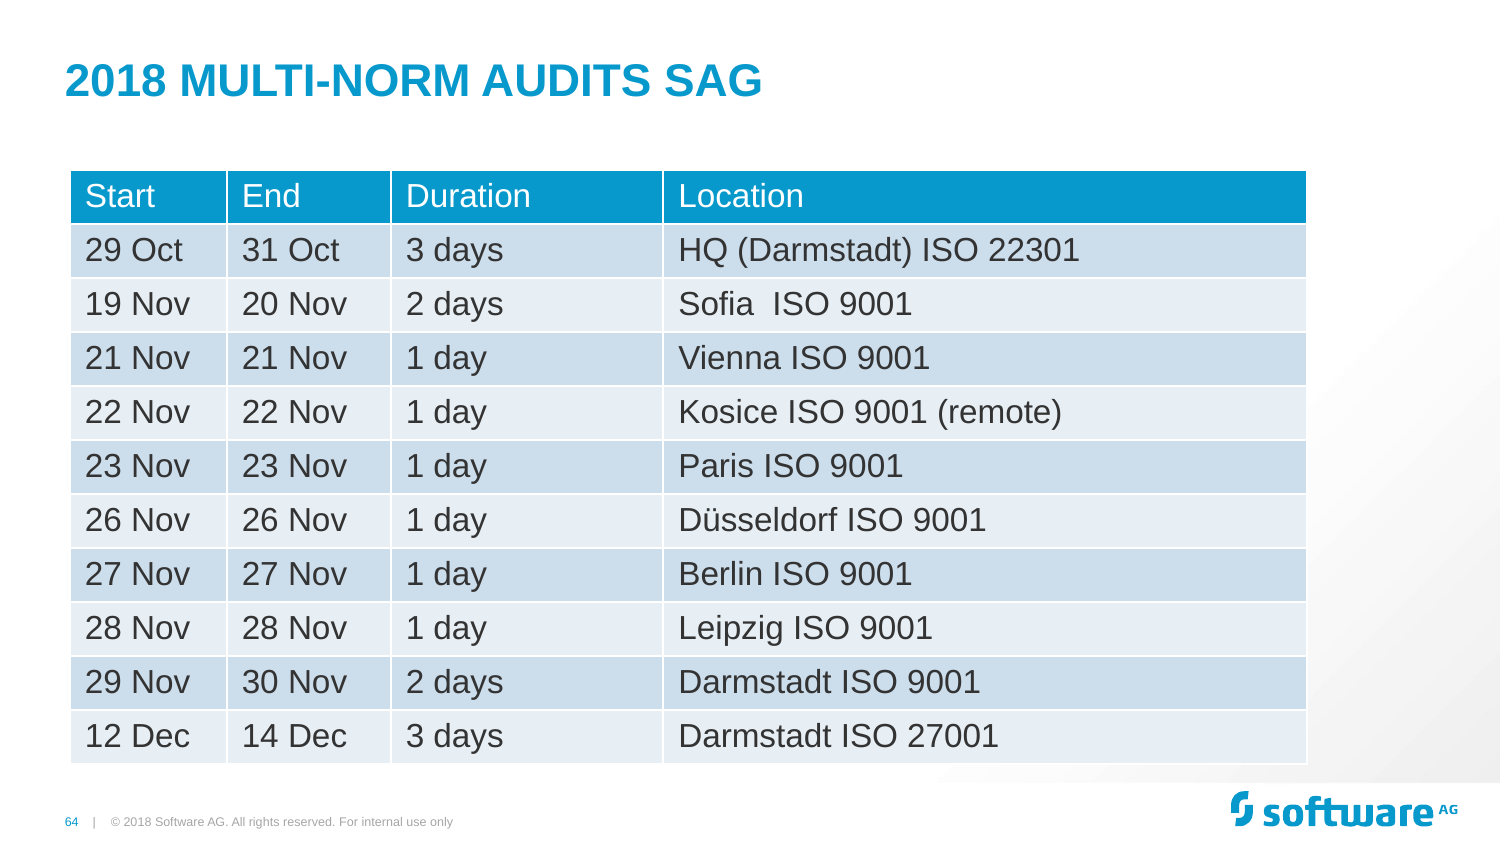

# 2018 MulTI-Norm audits SAG

| Start | End | Duration | Location |
| --- | --- | --- | --- |
| 29 Oct | 31 Oct | 3 days | HQ (Darmstadt) ISO 22301 |
| 19 Nov | 20 Nov | 2 days | Sofia ISO 9001 |
| 21 Nov | 21 Nov | 1 day | Vienna ISO 9001 |
| 22 Nov | 22 Nov | 1 day | Kosice ISO 9001 (remote) |
| 23 Nov | 23 Nov | 1 day | Paris ISO 9001 |
| 26 Nov | 26 Nov | 1 day | Düsseldorf ISO 9001 |
| 27 Nov | 27 Nov | 1 day | Berlin ISO 9001 |
| 28 Nov | 28 Nov | 1 day | Leipzig ISO 9001 |
| 29 Nov | 30 Nov | 2 days | Darmstadt ISO 9001 |
| 12 Dec | 14 Dec | 3 days | Darmstadt ISO 27001 |
© 2018 Software AG. All rights reserved. For internal use only